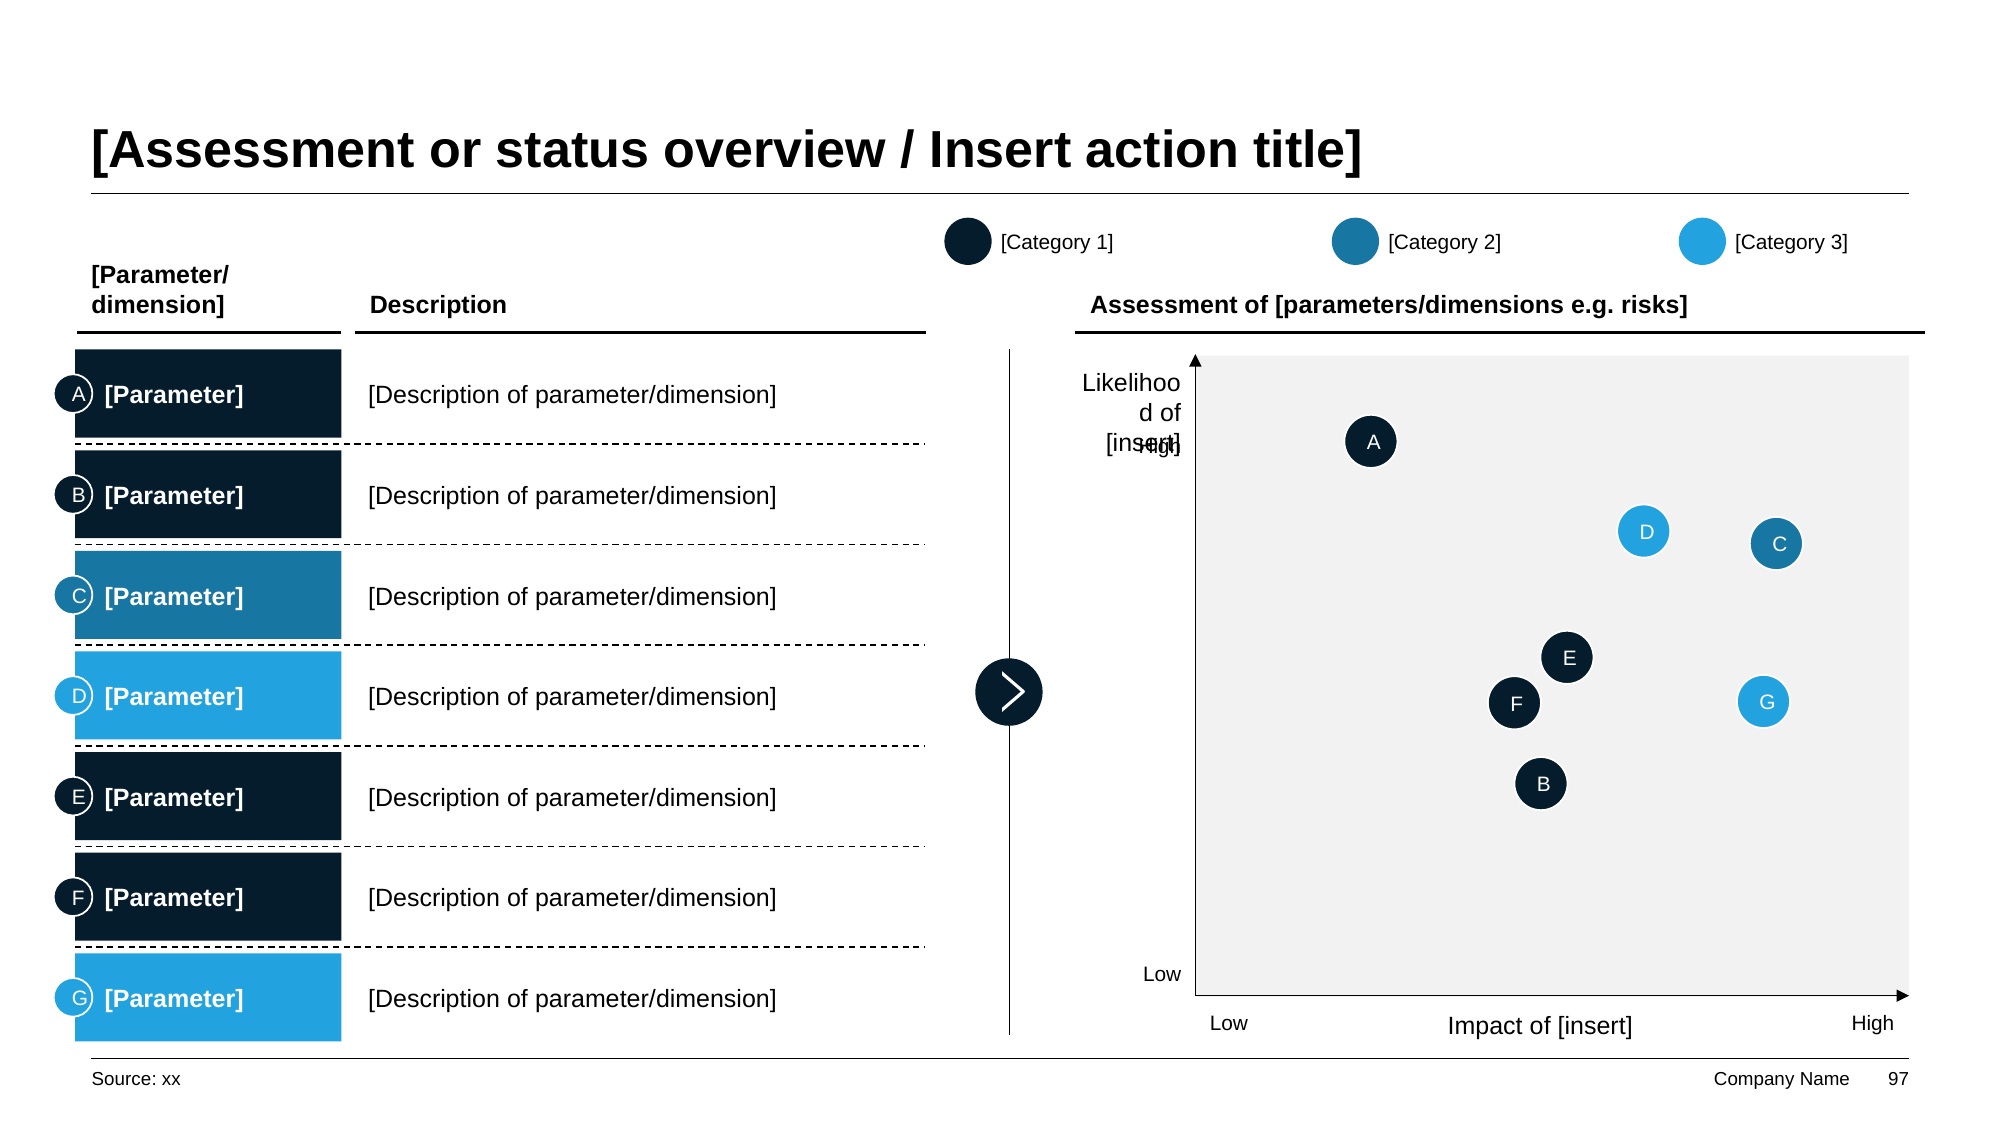

# [Assessment or status overview / Insert action title]

[Category 1]
[Category 2]
[Category 3]
[Parameter/
dimension]
Assessment of [parameters/dimensions e.g. risks]
Description
[Parameter]
[Description of parameter/dimension]

Likelihood of [insert]
A
A
High
[Parameter]
[Description of parameter/dimension]
B
D
C
[Parameter]
[Description of parameter/dimension]
C
E
[Parameter]
[Description of parameter/dimension]

G
D
F
[Parameter]
[Description of parameter/dimension]
B
E
[Parameter]
[Description of parameter/dimension]
F
[Parameter]
[Description of parameter/dimension]
Low
G
Low
Impact of [insert]
High
Source: xx